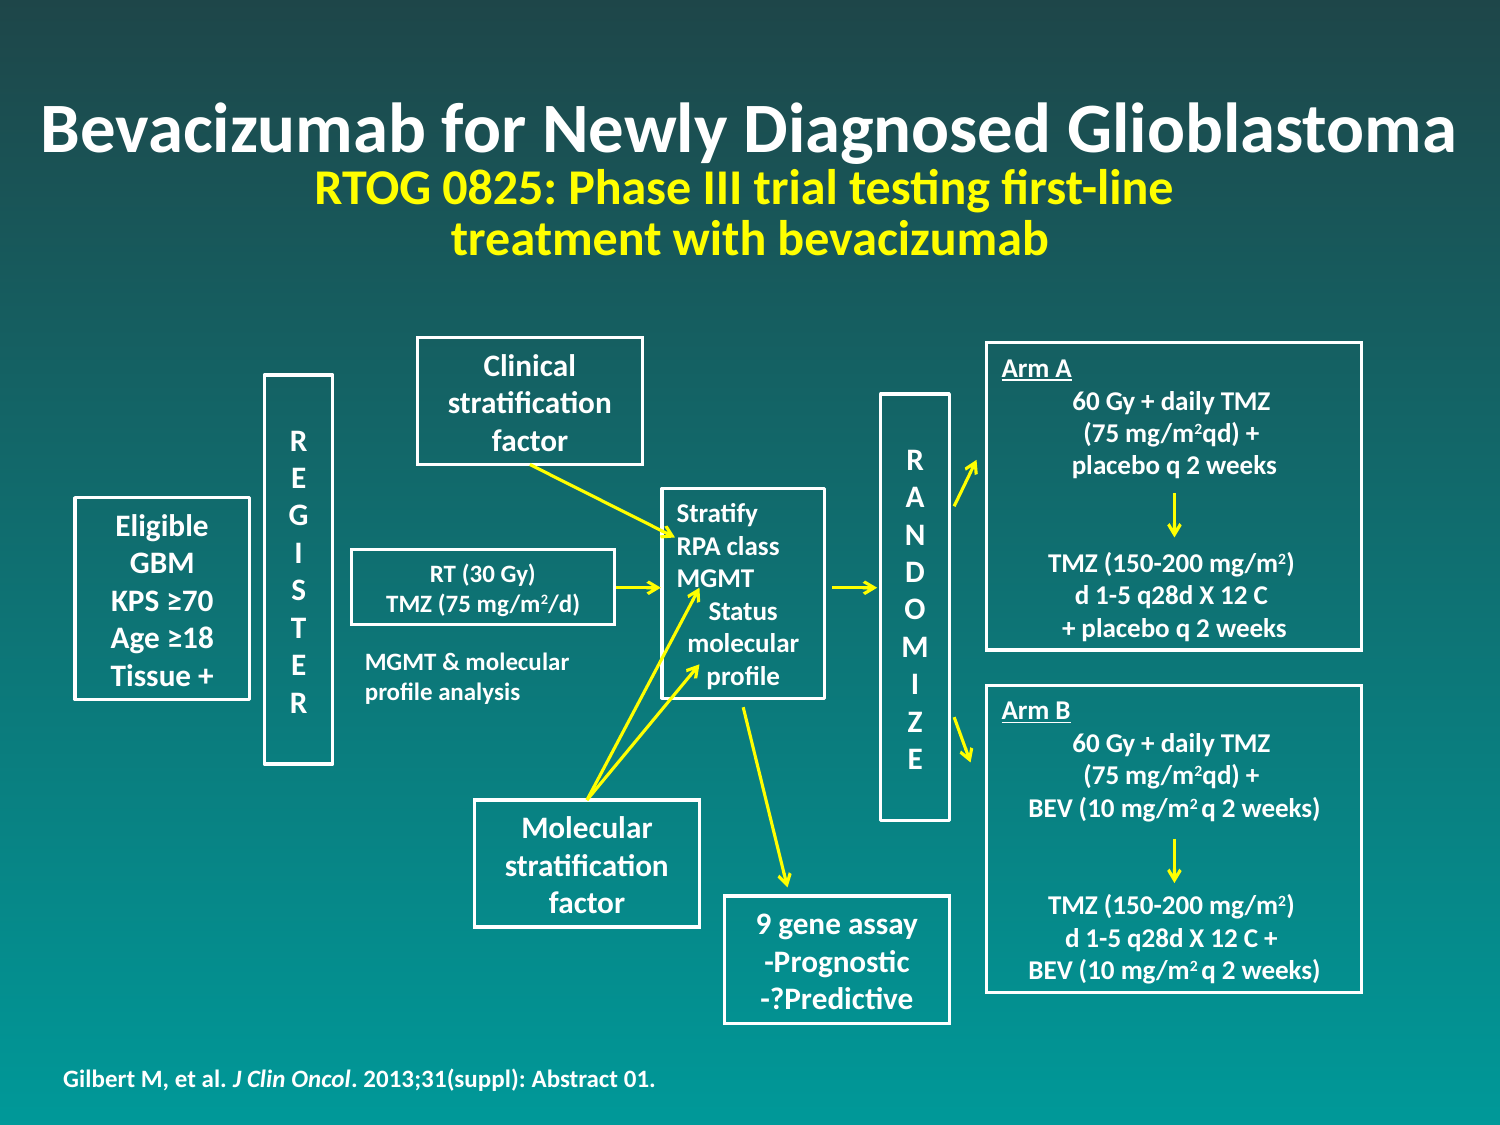

Bevacizumab for Newly Diagnosed Glioblastoma
RTOG 0825: Phase III trial testing first-line
treatment with bevacizumab
Clinical stratification
factor
Arm A
60 Gy + daily TMZ
(75 mg/m2qd) +
placebo q 2 weeks

TMZ (150-200 mg/m2)
d 1-5 q28d X 12 C
+ placebo q 2 weeks

R
E
G
I
S
T
E
R

R
ANDOM
I
Z
E

Stratify
RPA class
MGMT
Status
molecular profile
Eligible
GBM
KPS ≥70
Age ≥18
Tissue +
RT (30 Gy)
TMZ (75 mg/m2/d)
MGMT & molecular
profile analysis
Arm B
60 Gy + daily TMZ
(75 mg/m2qd) +
BEV (10 mg/m2 q 2 weeks)

TMZ (150-200 mg/m2)
d 1-5 q28d X 12 C +
BEV (10 mg/m2 q 2 weeks)
Molecular
stratification
factor
9 gene assay
-Prognostic
-?Predictive
Gilbert M, et al. J Clin Oncol. 2013;31(suppl): Abstract 01.